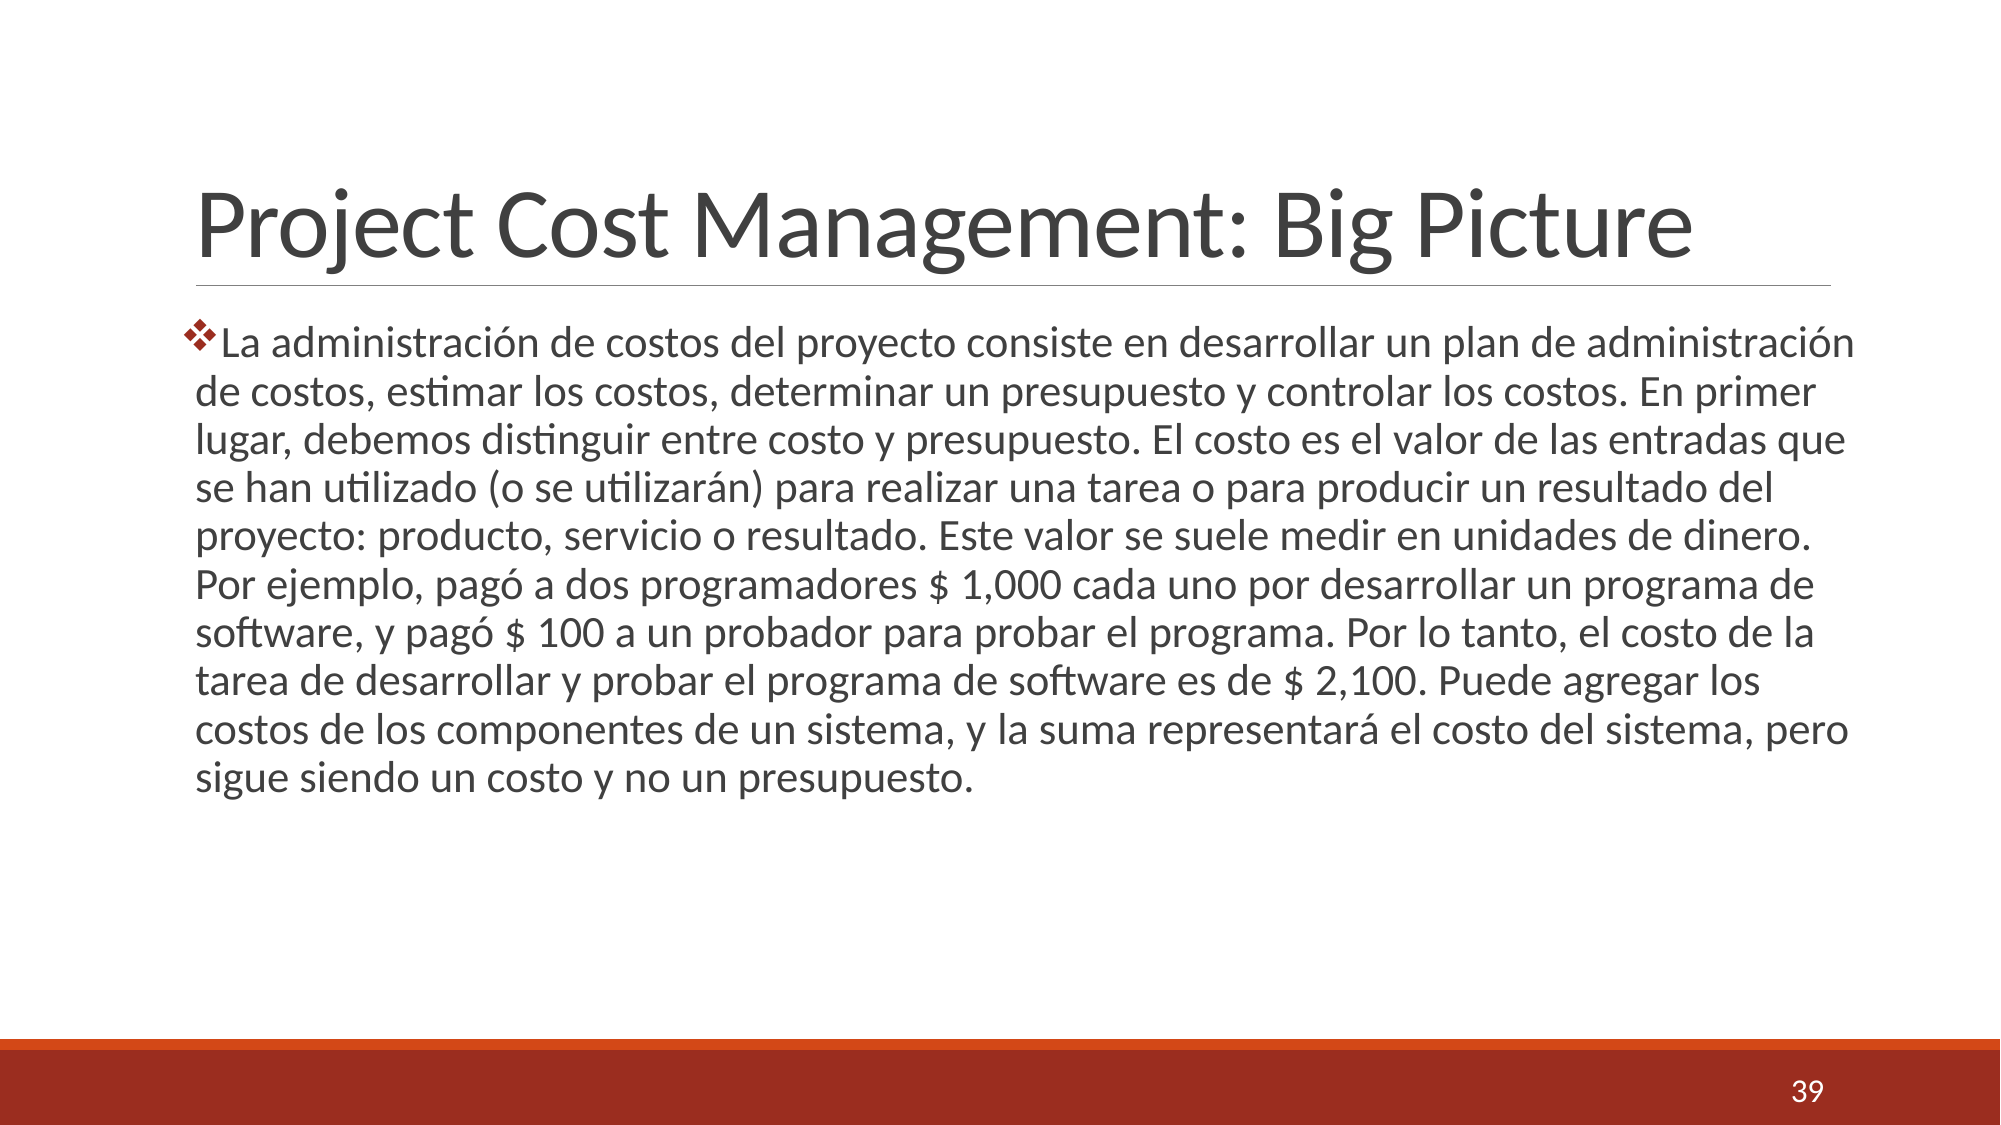

# Project Cost Management: Big Picture
La administración de costos del proyecto consiste en desarrollar un plan de administración de costos, estimar los costos, determinar un presupuesto y controlar los costos. En primer lugar, debemos distinguir entre costo y presupuesto. El costo es el valor de las entradas que se han utilizado (o se utilizarán) para realizar una tarea o para producir un resultado del proyecto: producto, servicio o resultado. Este valor se suele medir en unidades de dinero. Por ejemplo, pagó a dos programadores $ 1,000 cada uno por desarrollar un programa de software, y pagó $ 100 a un probador para probar el programa. Por lo tanto, el costo de la tarea de desarrollar y probar el programa de software es de $ 2,100. Puede agregar los costos de los componentes de un sistema, y ​​la suma representará el costo del sistema, pero sigue siendo un costo y no un presupuesto.
39